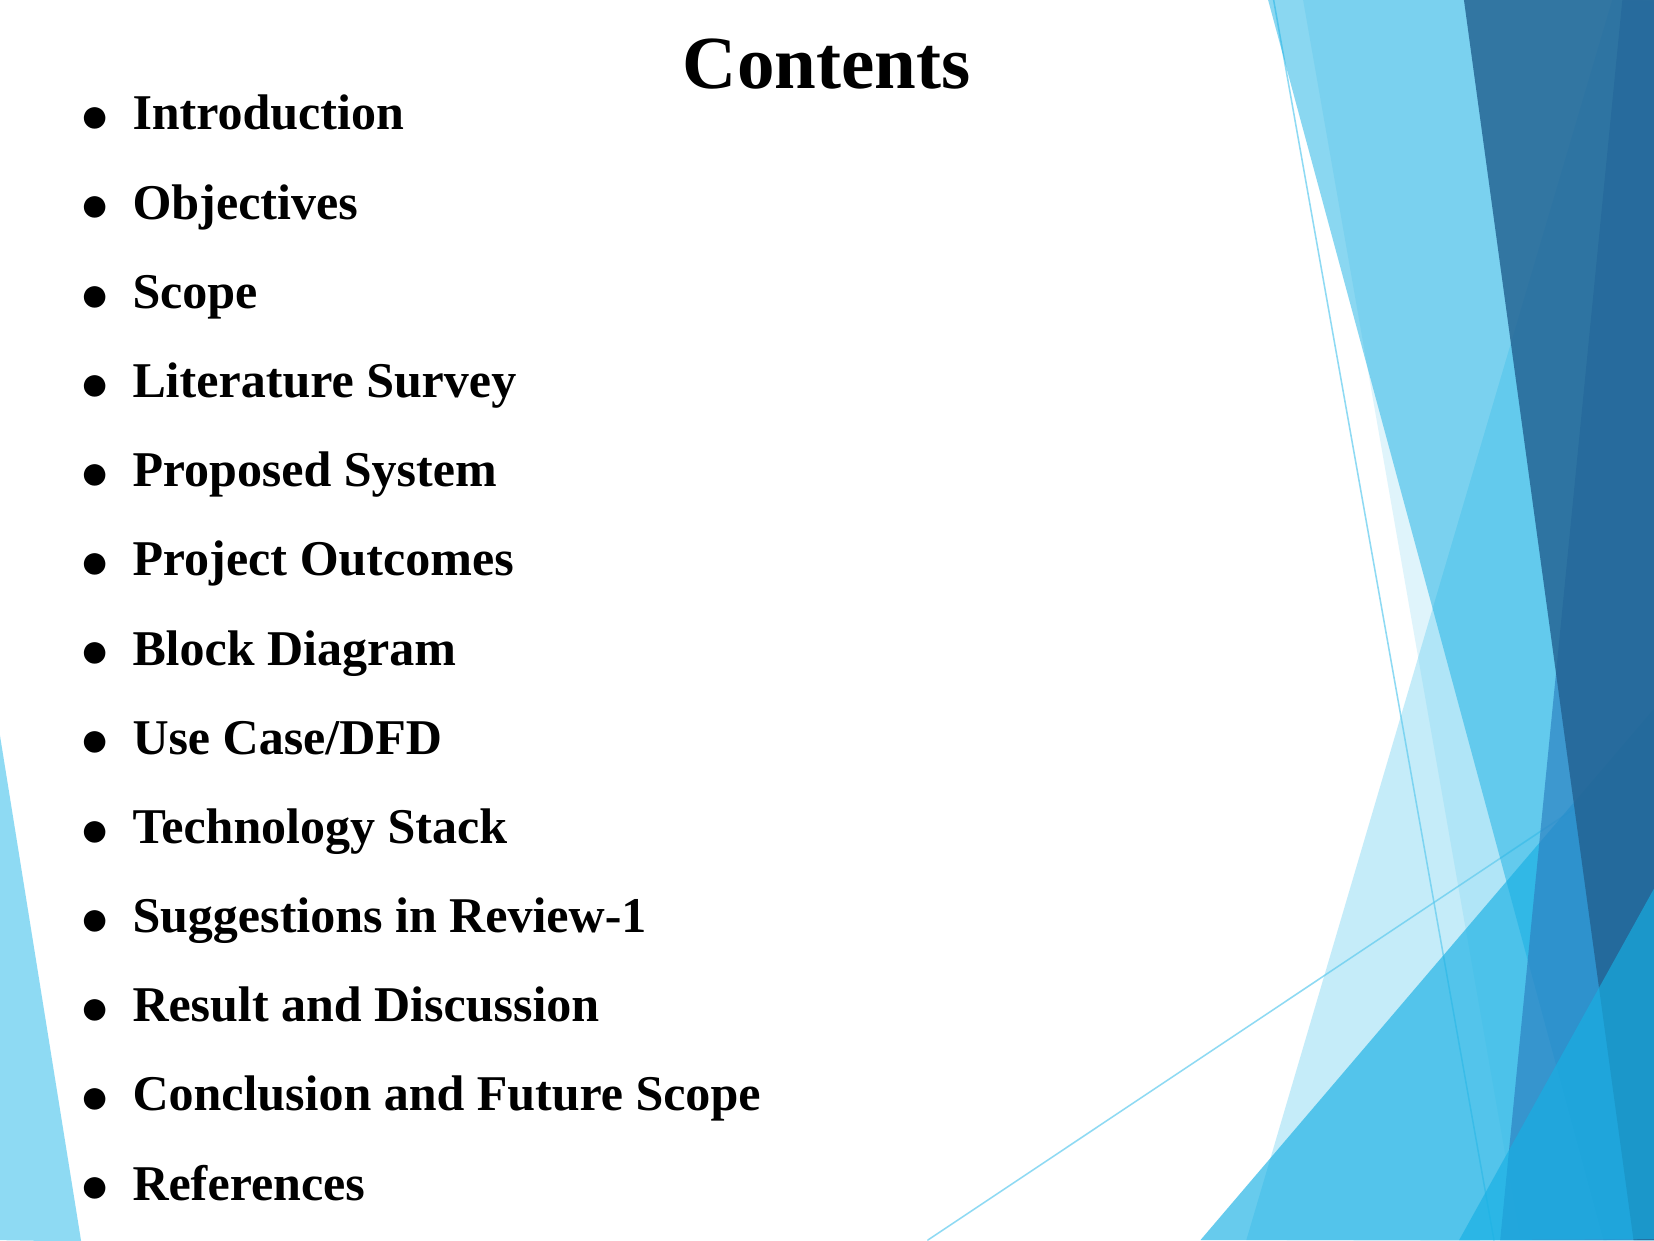

Contents
Introduction
Objectives
Scope
Literature Survey
Proposed System
Project Outcomes
Block Diagram
Use Case/DFD
Technology Stack
Suggestions in Review-1
Result and Discussion
Conclusion and Future Scope
References